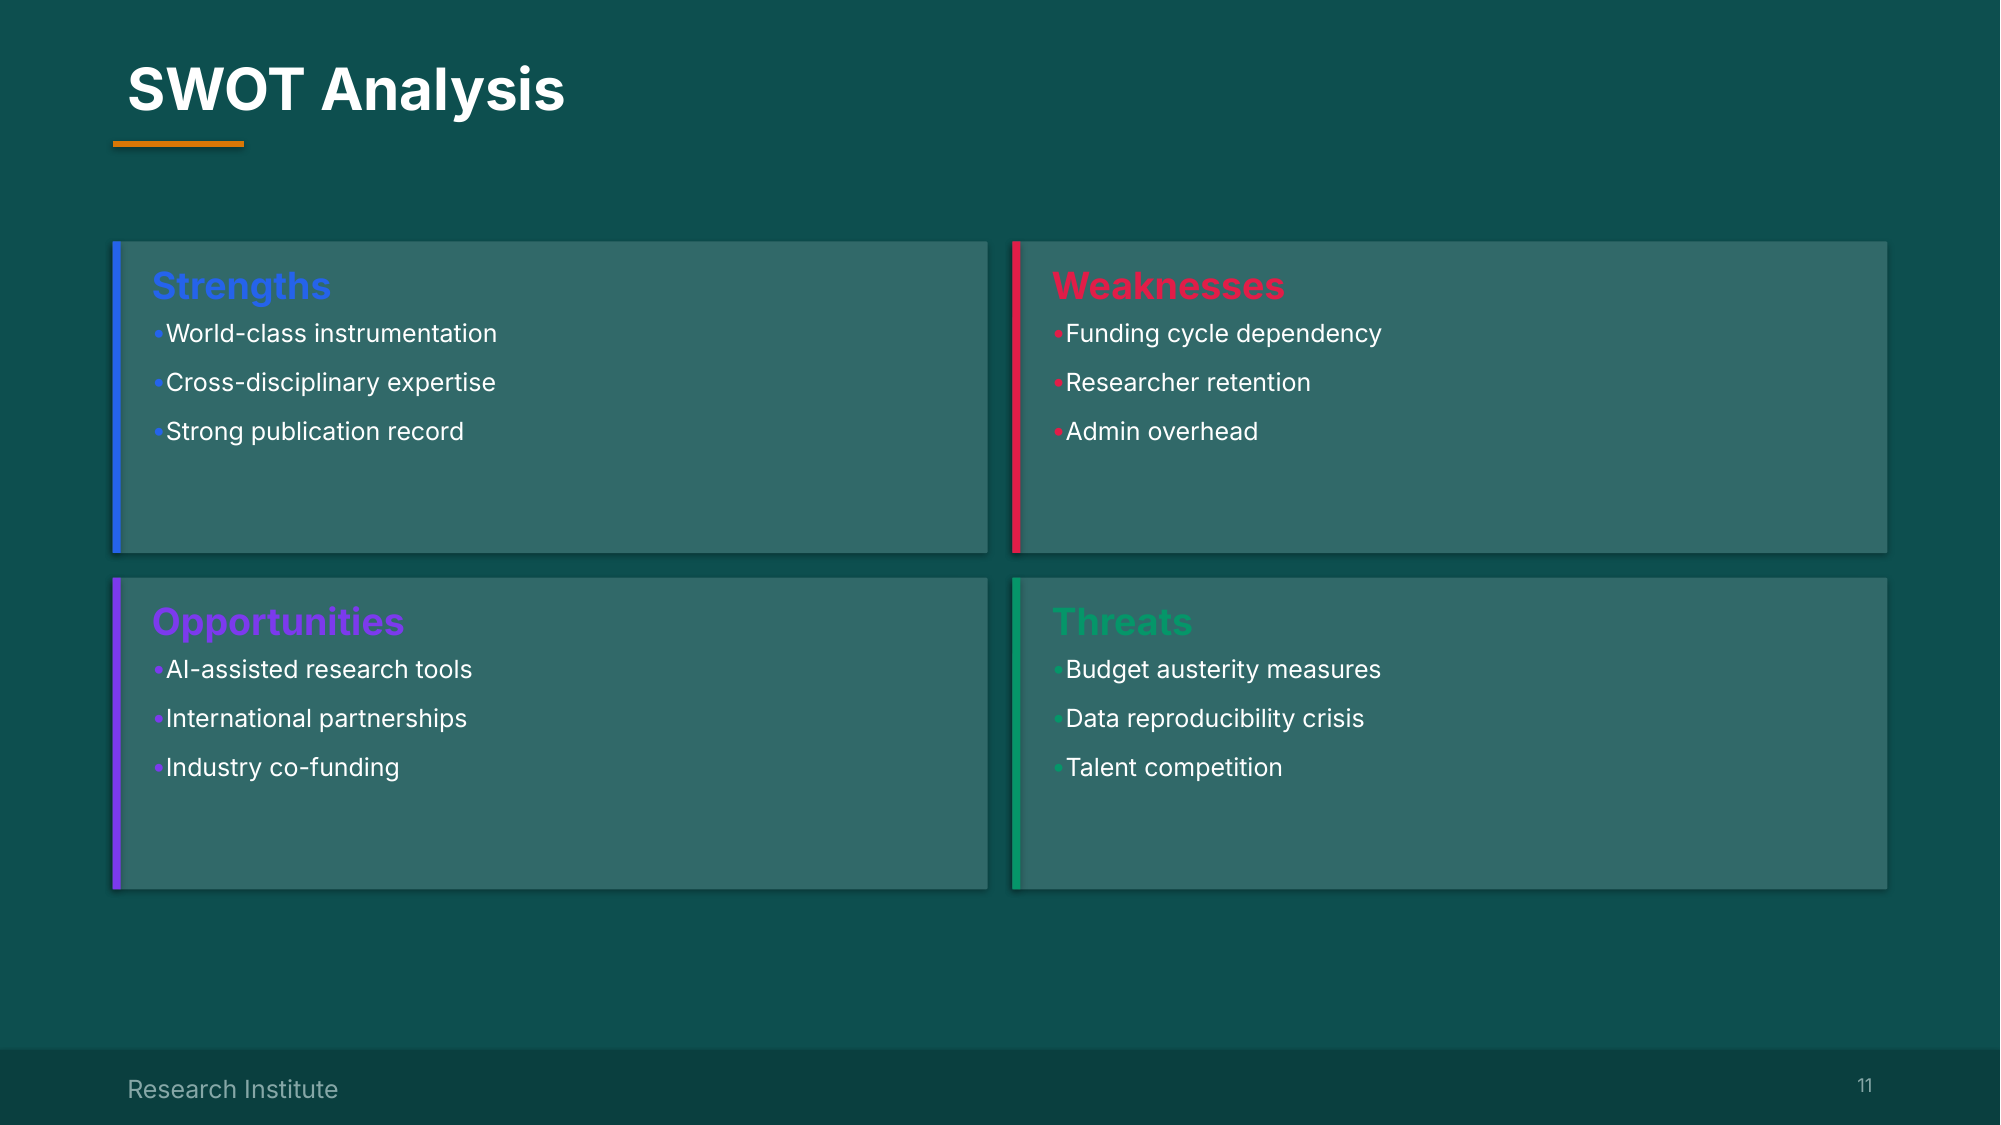

SWOT Analysis

Strengths
Weaknesses
World-class instrumentation
Cross-disciplinary expertise
Strong publication record
Funding cycle dependency
Researcher retention
Admin overhead

Opportunities
Threats
AI-assisted research tools
International partnerships
Industry co-funding
Budget austerity measures
Data reproducibility crisis
Talent competition

Research Institute
11